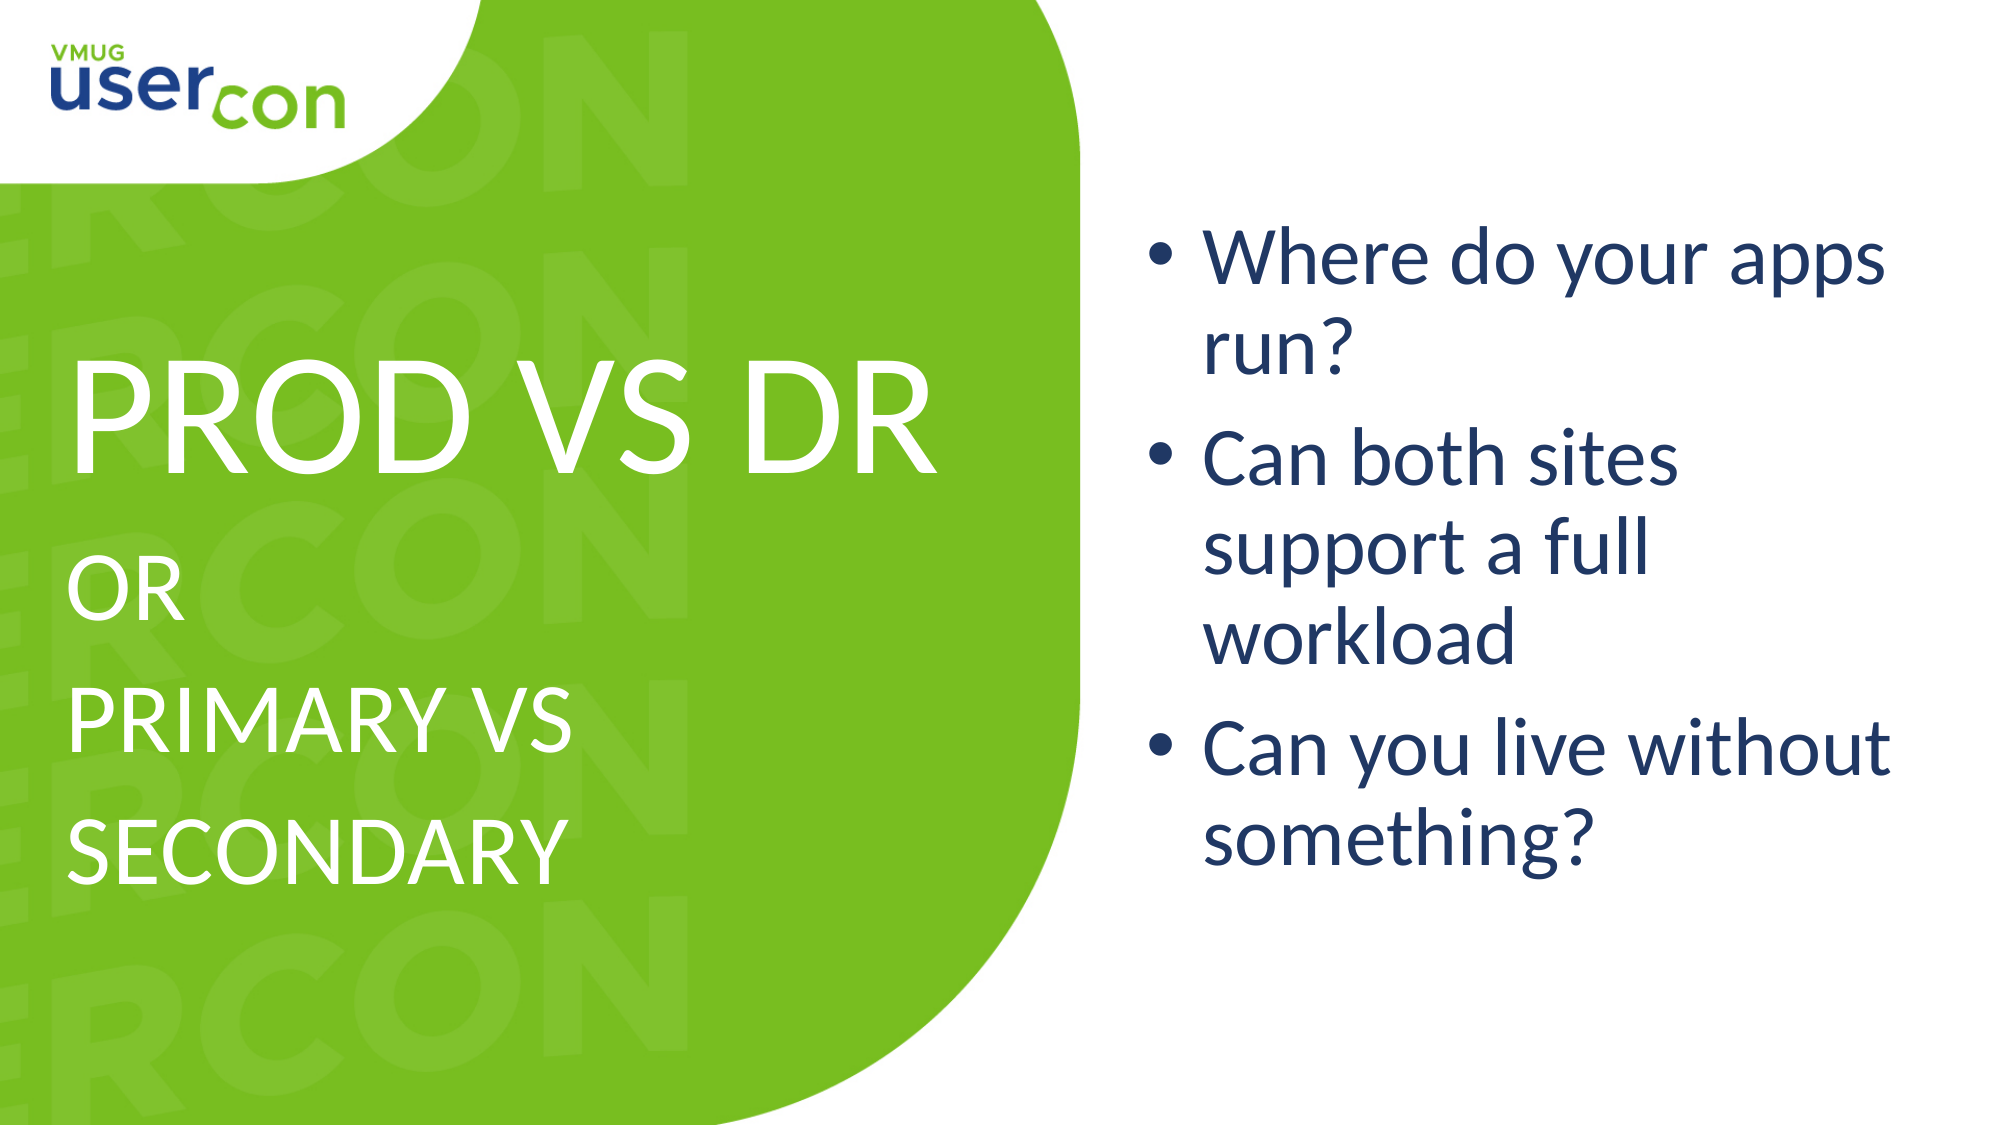

# Prod vs dr Or primary vs secondary
Where do your apps run?
Can both sites support a full workload
Can you live without something?